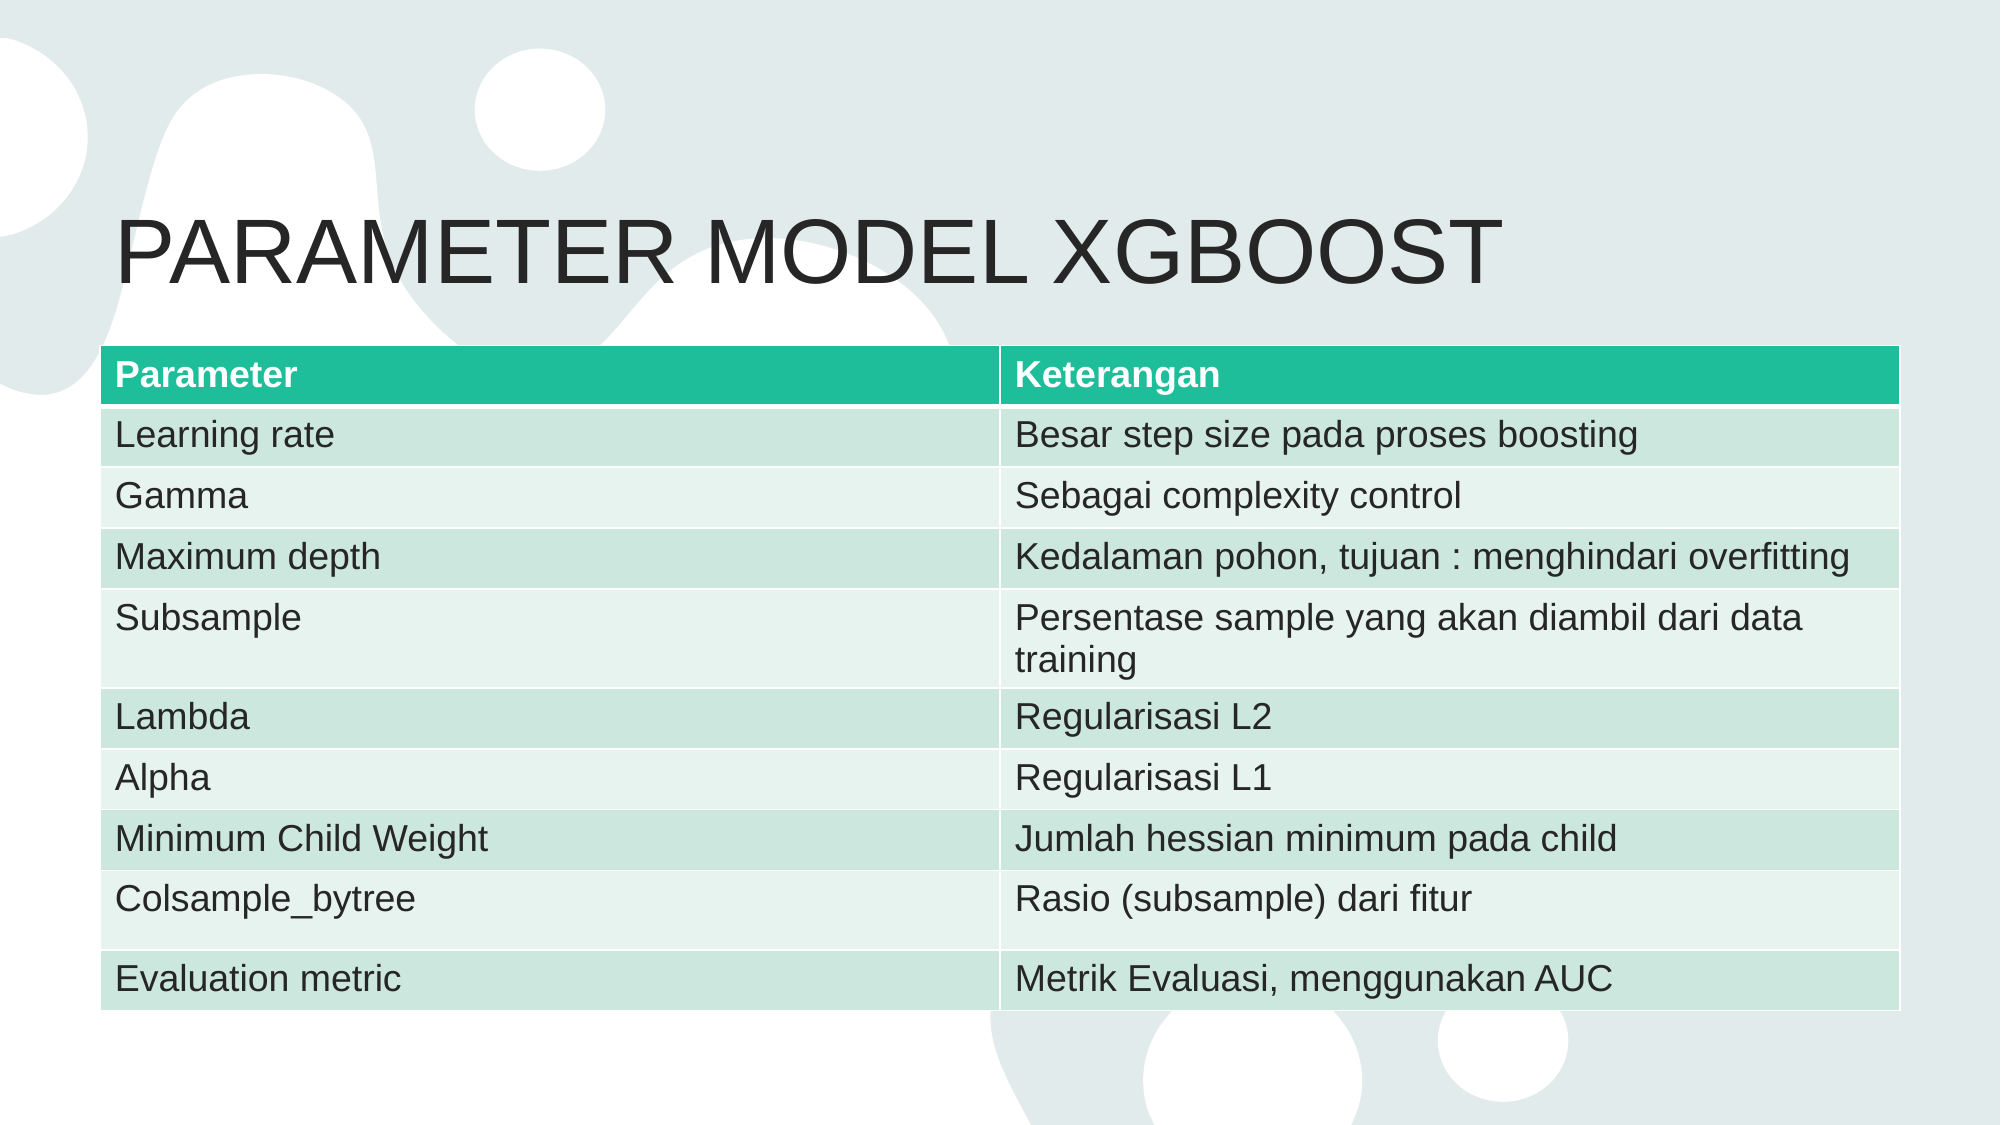

# PARAMETER MODEL XGBOOST
| Parameter | Keterangan |
| --- | --- |
| Learning rate | Besar step size pada proses boosting |
| Gamma | Sebagai complexity control |
| Maximum depth | Kedalaman pohon, tujuan : menghindari overfitting |
| Subsample | Persentase sample yang akan diambil dari data training |
| Lambda | Regularisasi L2 |
| Alpha | Regularisasi L1 |
| Minimum Child Weight | Jumlah hessian minimum pada child |
| Colsample\_bytree | Rasio (subsample) dari fitur |
| Evaluation metric | Metrik Evaluasi, menggunakan AUC |